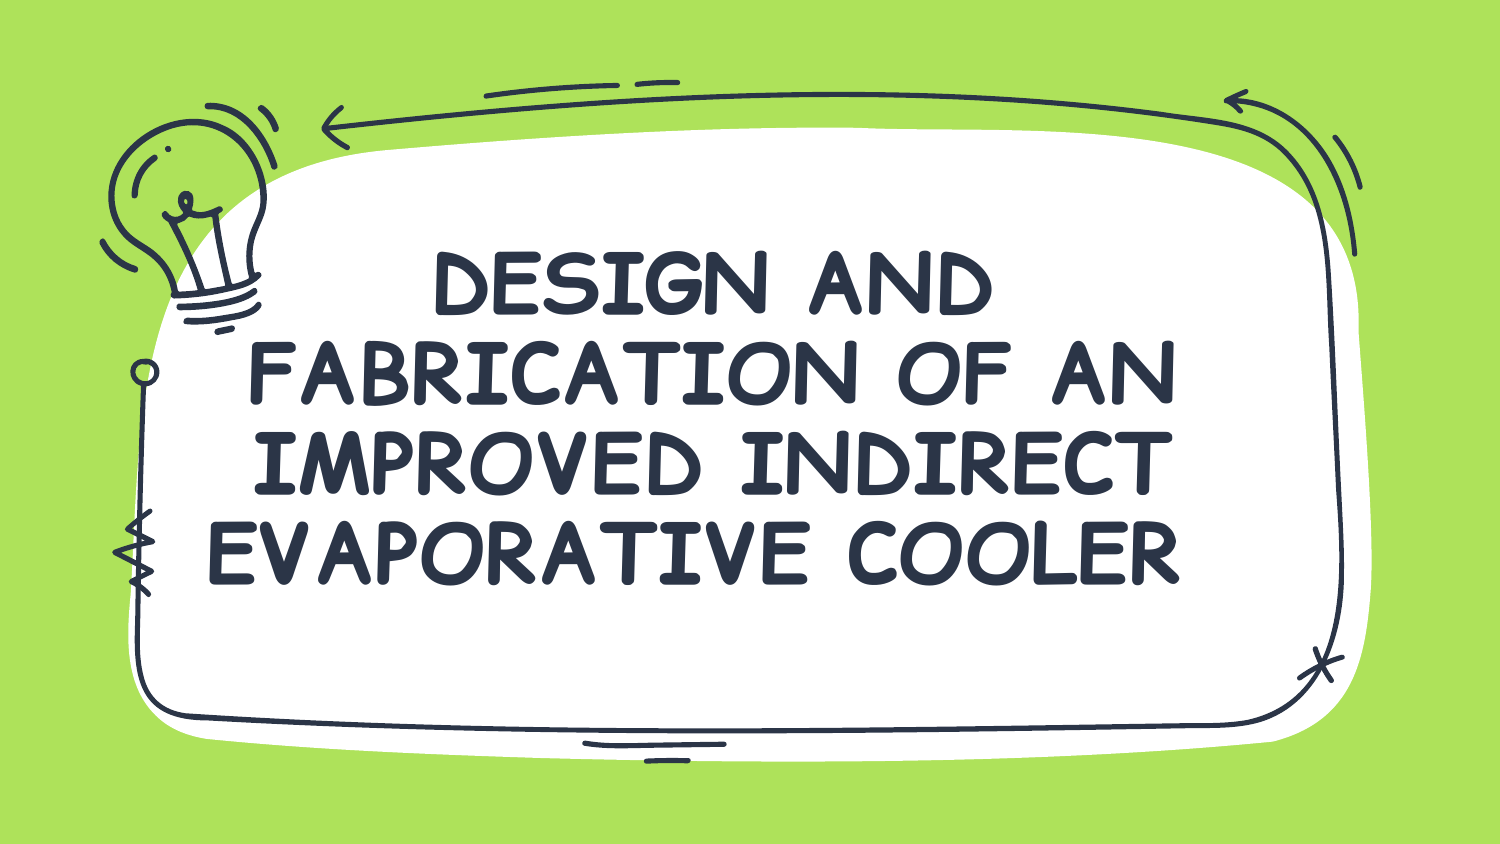

# DESIGN AND FABRICATION OF AN IMPROVED INDIRECT EVAPORATIVE COOLER